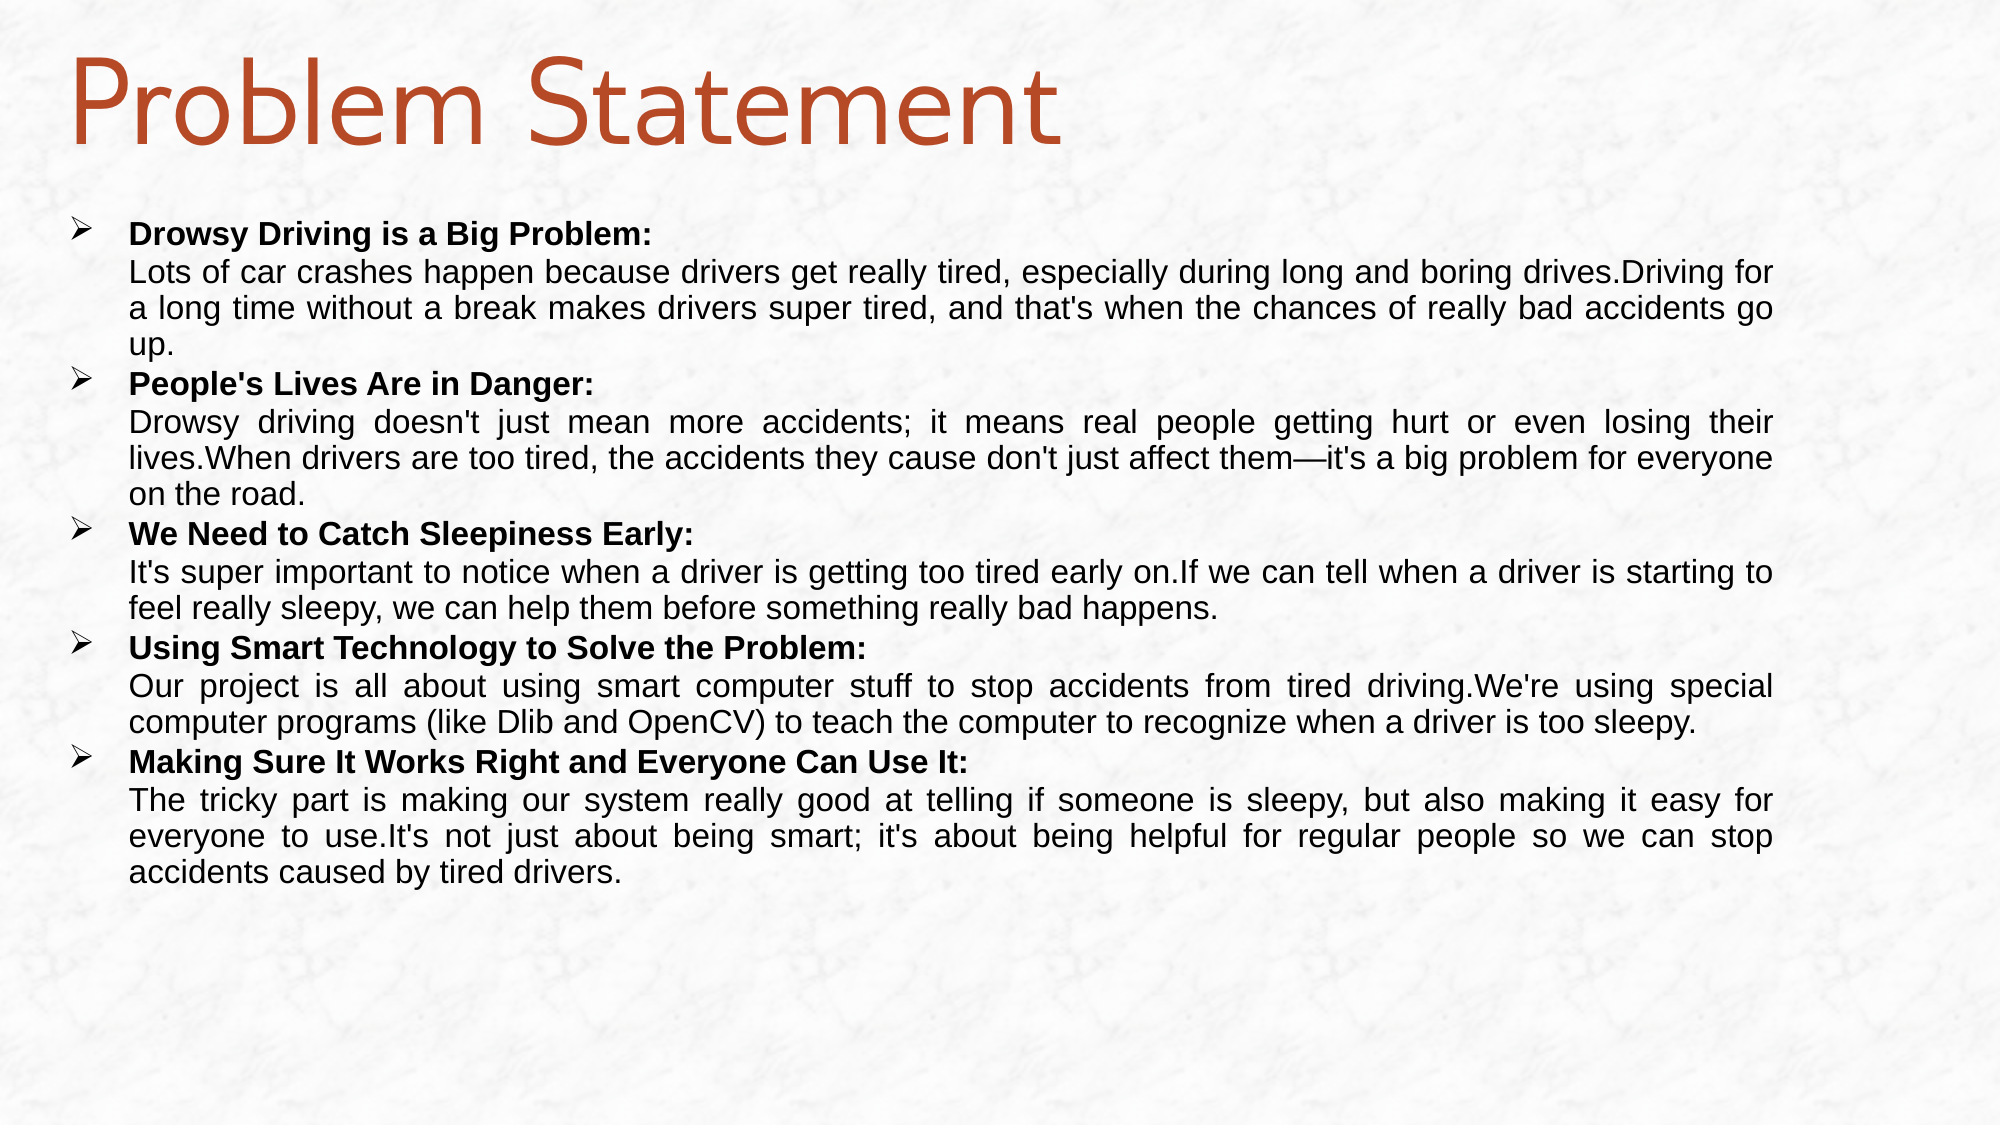

# Problem Statement

Drowsy Driving is a Big Problem:
Lots of car crashes happen because drivers get really tired, especially during long and boring drives.Driving for a long time without a break makes drivers super tired, and that's when the chances of really bad accidents go up.
People's Lives Are in Danger:
Drowsy driving doesn't just mean more accidents; it means real people getting hurt or even losing their lives.When drivers are too tired, the accidents they cause don't just affect them—it's a big problem for everyone on the road.
We Need to Catch Sleepiness Early:
It's super important to notice when a driver is getting too tired early on.If we can tell when a driver is starting to feel really sleepy, we can help them before something really bad happens.
Using Smart Technology to Solve the Problem:
Our project is all about using smart computer stuff to stop accidents from tired driving.We're using special computer programs (like Dlib and OpenCV) to teach the computer to recognize when a driver is too sleepy.
Making Sure It Works Right and Everyone Can Use It:
The tricky part is making our system really good at telling if someone is sleepy, but also making it easy for everyone to use.It's not just about being smart; it's about being helpful for regular people so we can stop accidents caused by tired drivers.